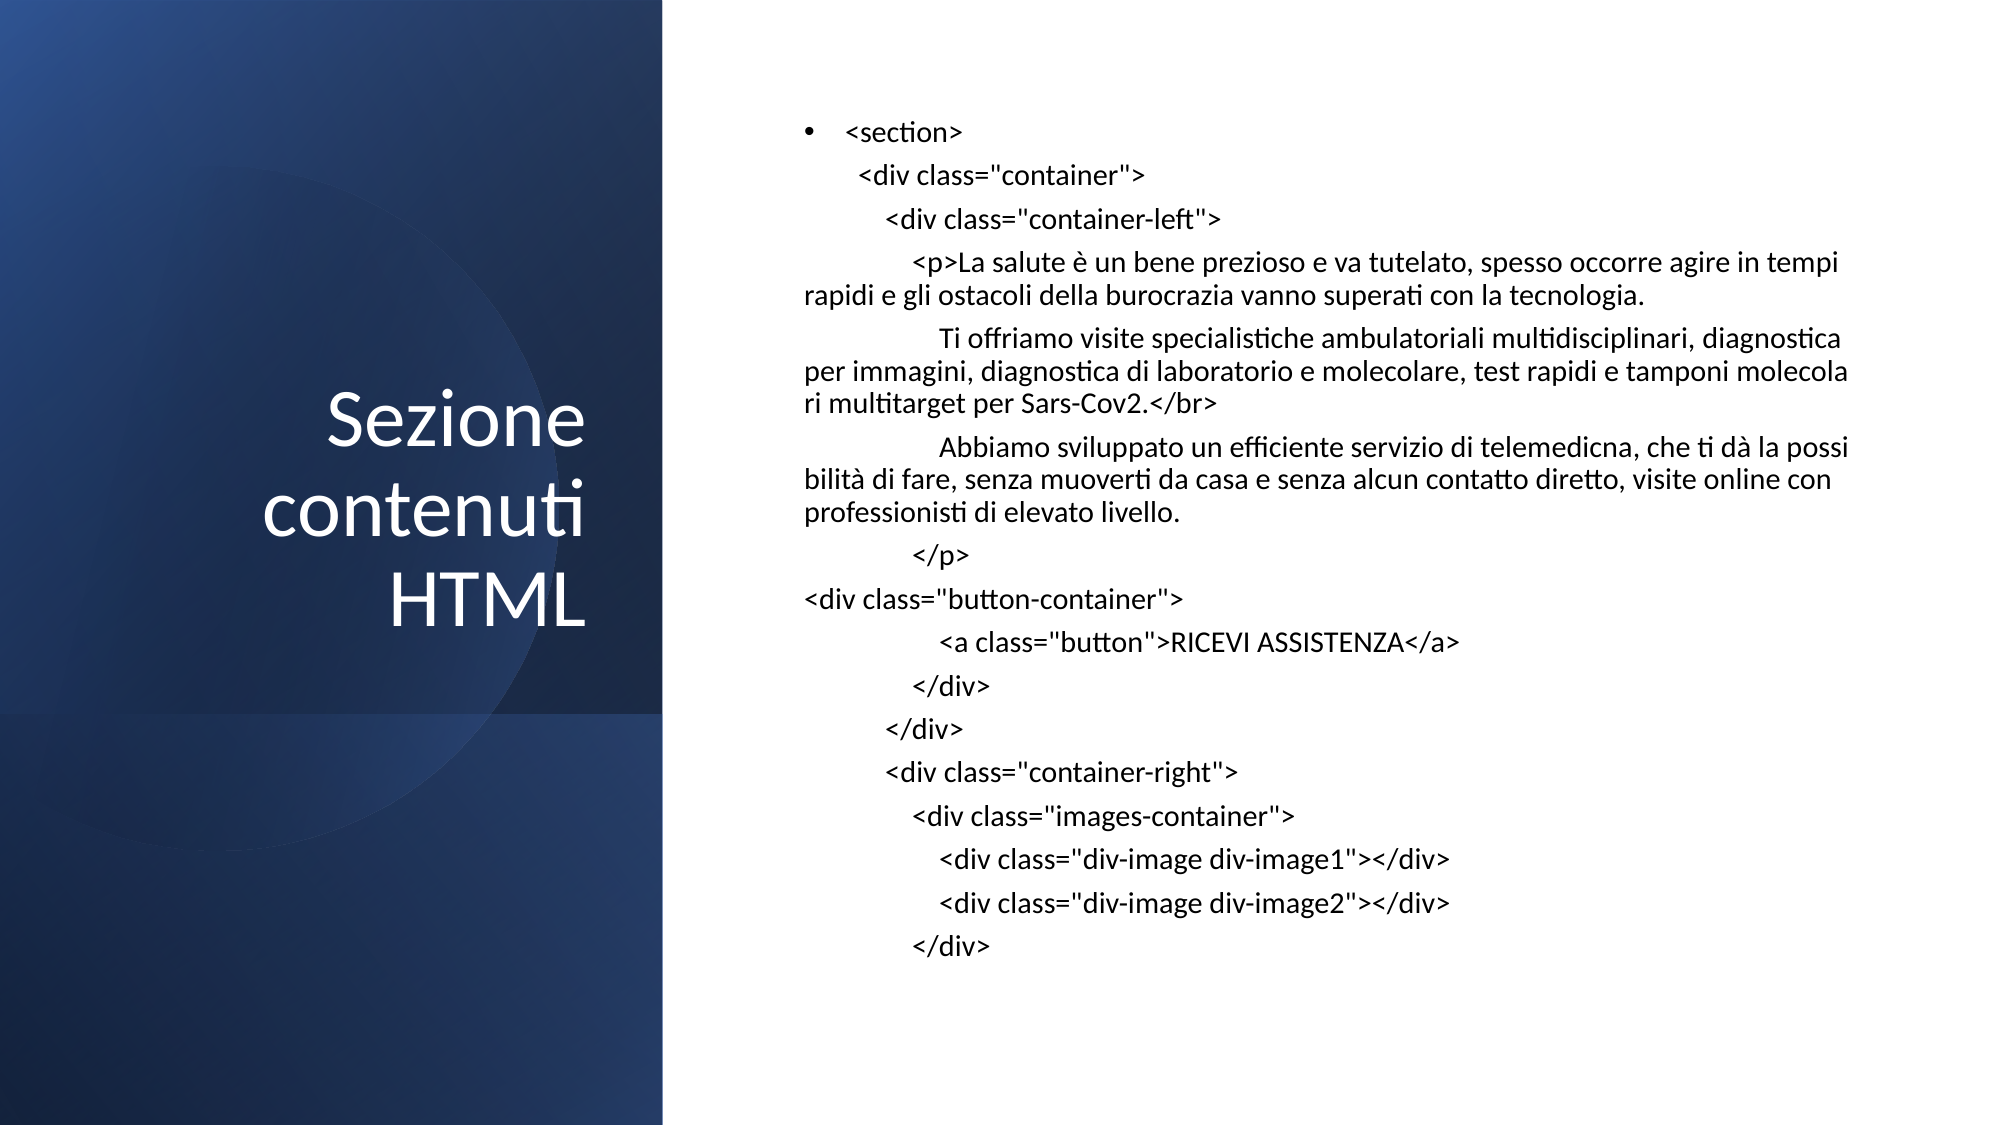

# Sezione contenuti HTML
<section>
        <div class="container">
            <div class="container-left">
                <p>La salute è un bene prezioso e va tutelato, spesso occorre agire in tempi rapidi e gli ostacoli della burocrazia vanno superati con la tecnologia.
                    Ti offriamo visite specialistiche ambulatoriali multidisciplinari, diagnostica per immagini, diagnostica di laboratorio e molecolare, test rapidi e tamponi molecolari multitarget per Sars-Cov2.</br>
                    Abbiamo sviluppato un efficiente servizio di telemedicna, che ti dà la possibilità di fare, senza muoverti da casa e senza alcun contatto diretto, visite online con professionisti di elevato livello.
                </p>
<div class="button-container">
                    <a class="button">RICEVI ASSISTENZA</a>
                </div>
            </div>
            <div class="container-right">
                <div class="images-container">
                    <div class="div-image div-image1"></div>
                    <div class="div-image div-image2"></div>
                </div>